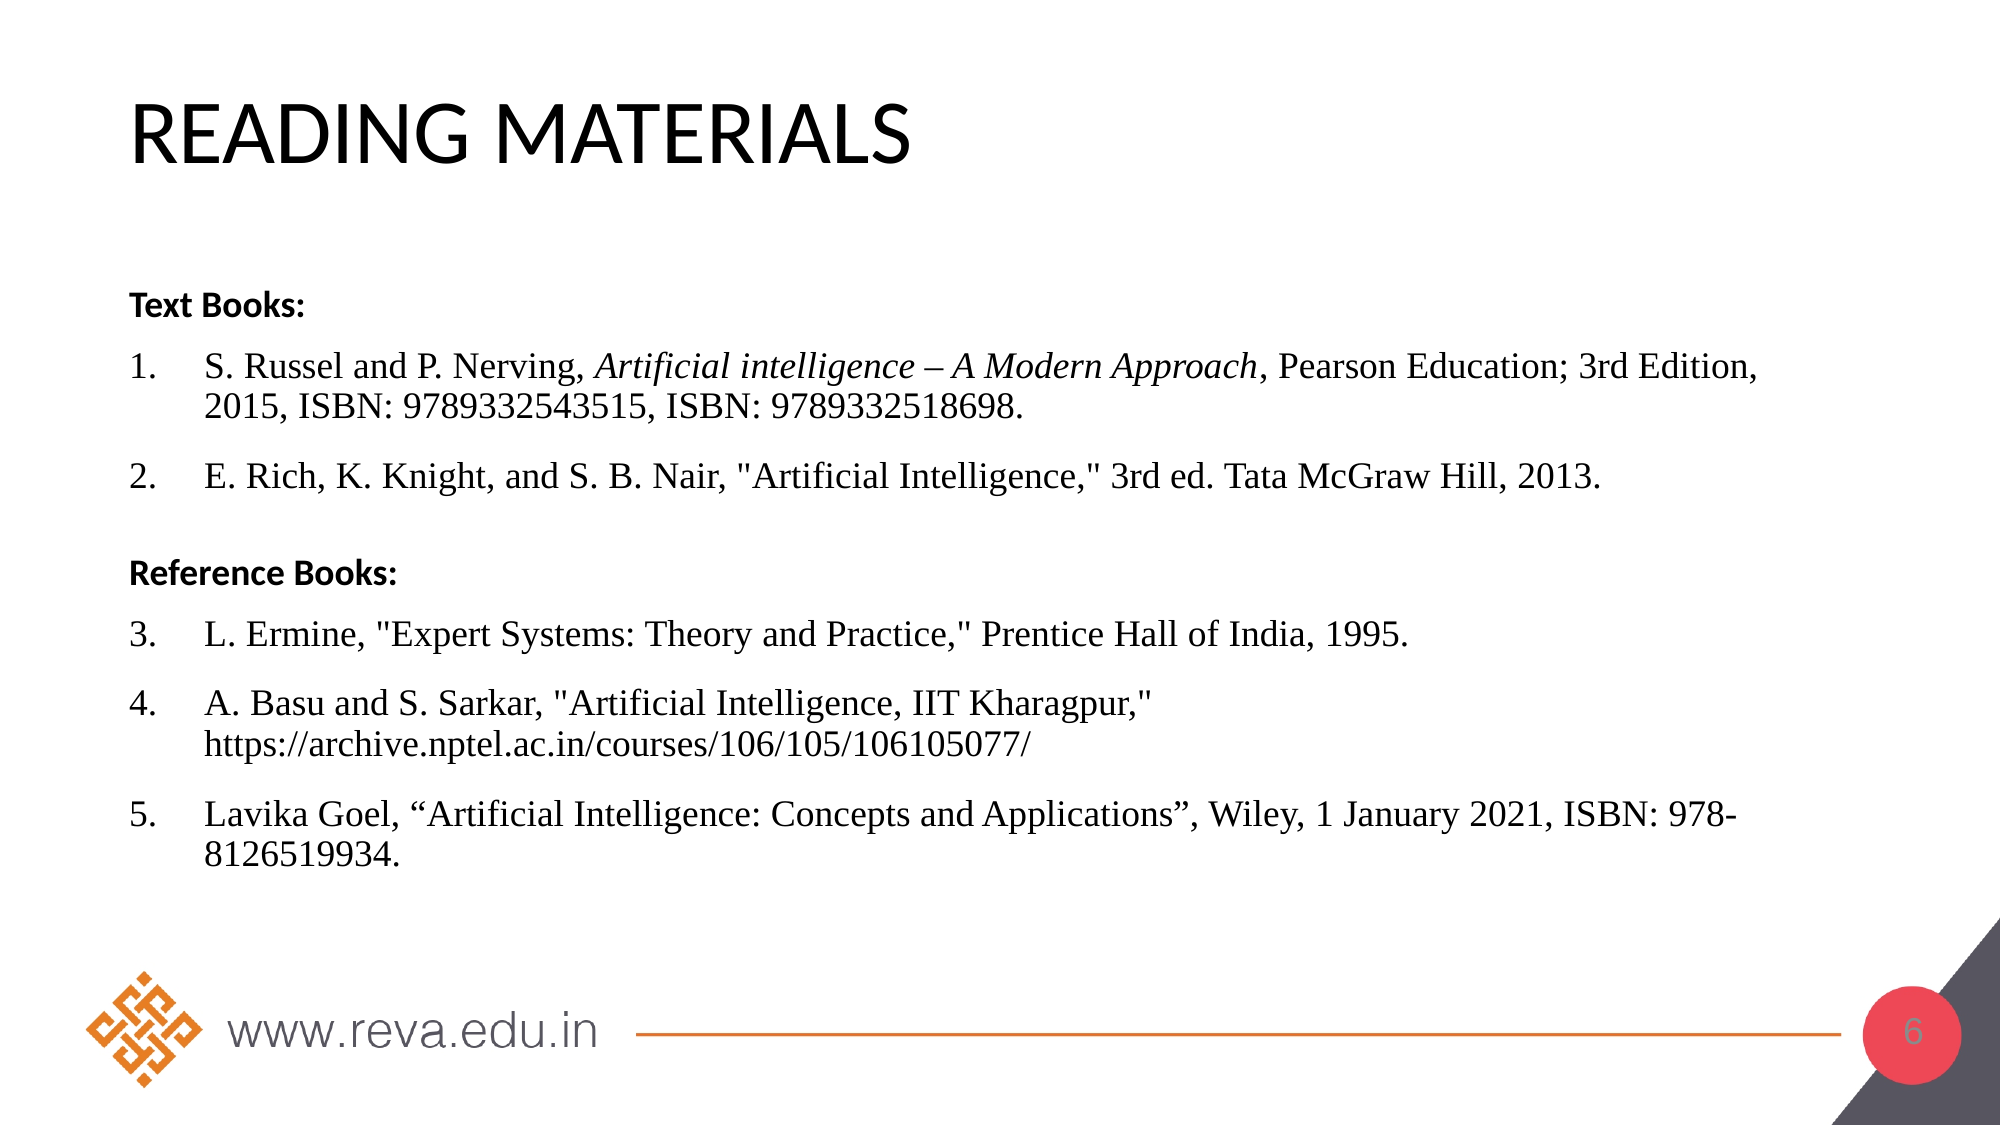

# Reading MATERIALS
Text Books:
S. Russel and P. Nerving, Artificial intelligence – A Modern Approach, Pearson Education; 3rd Edition, 2015, ISBN: 9789332543515, ISBN: 9789332518698.
E. Rich, K. Knight, and S. B. Nair, "Artificial Intelligence," 3rd ed. Tata McGraw Hill, 2013.
Reference Books:
L. Ermine, "Expert Systems: Theory and Practice," Prentice Hall of India, 1995.
A. Basu and S. Sarkar, "Artificial Intelligence, IIT Kharagpur," https://archive.nptel.ac.in/courses/106/105/106105077/
Lavika Goel, “Artificial Intelligence: Concepts and Applications”, Wiley, 1 January 2021, ISBN: 978-8126519934.

6